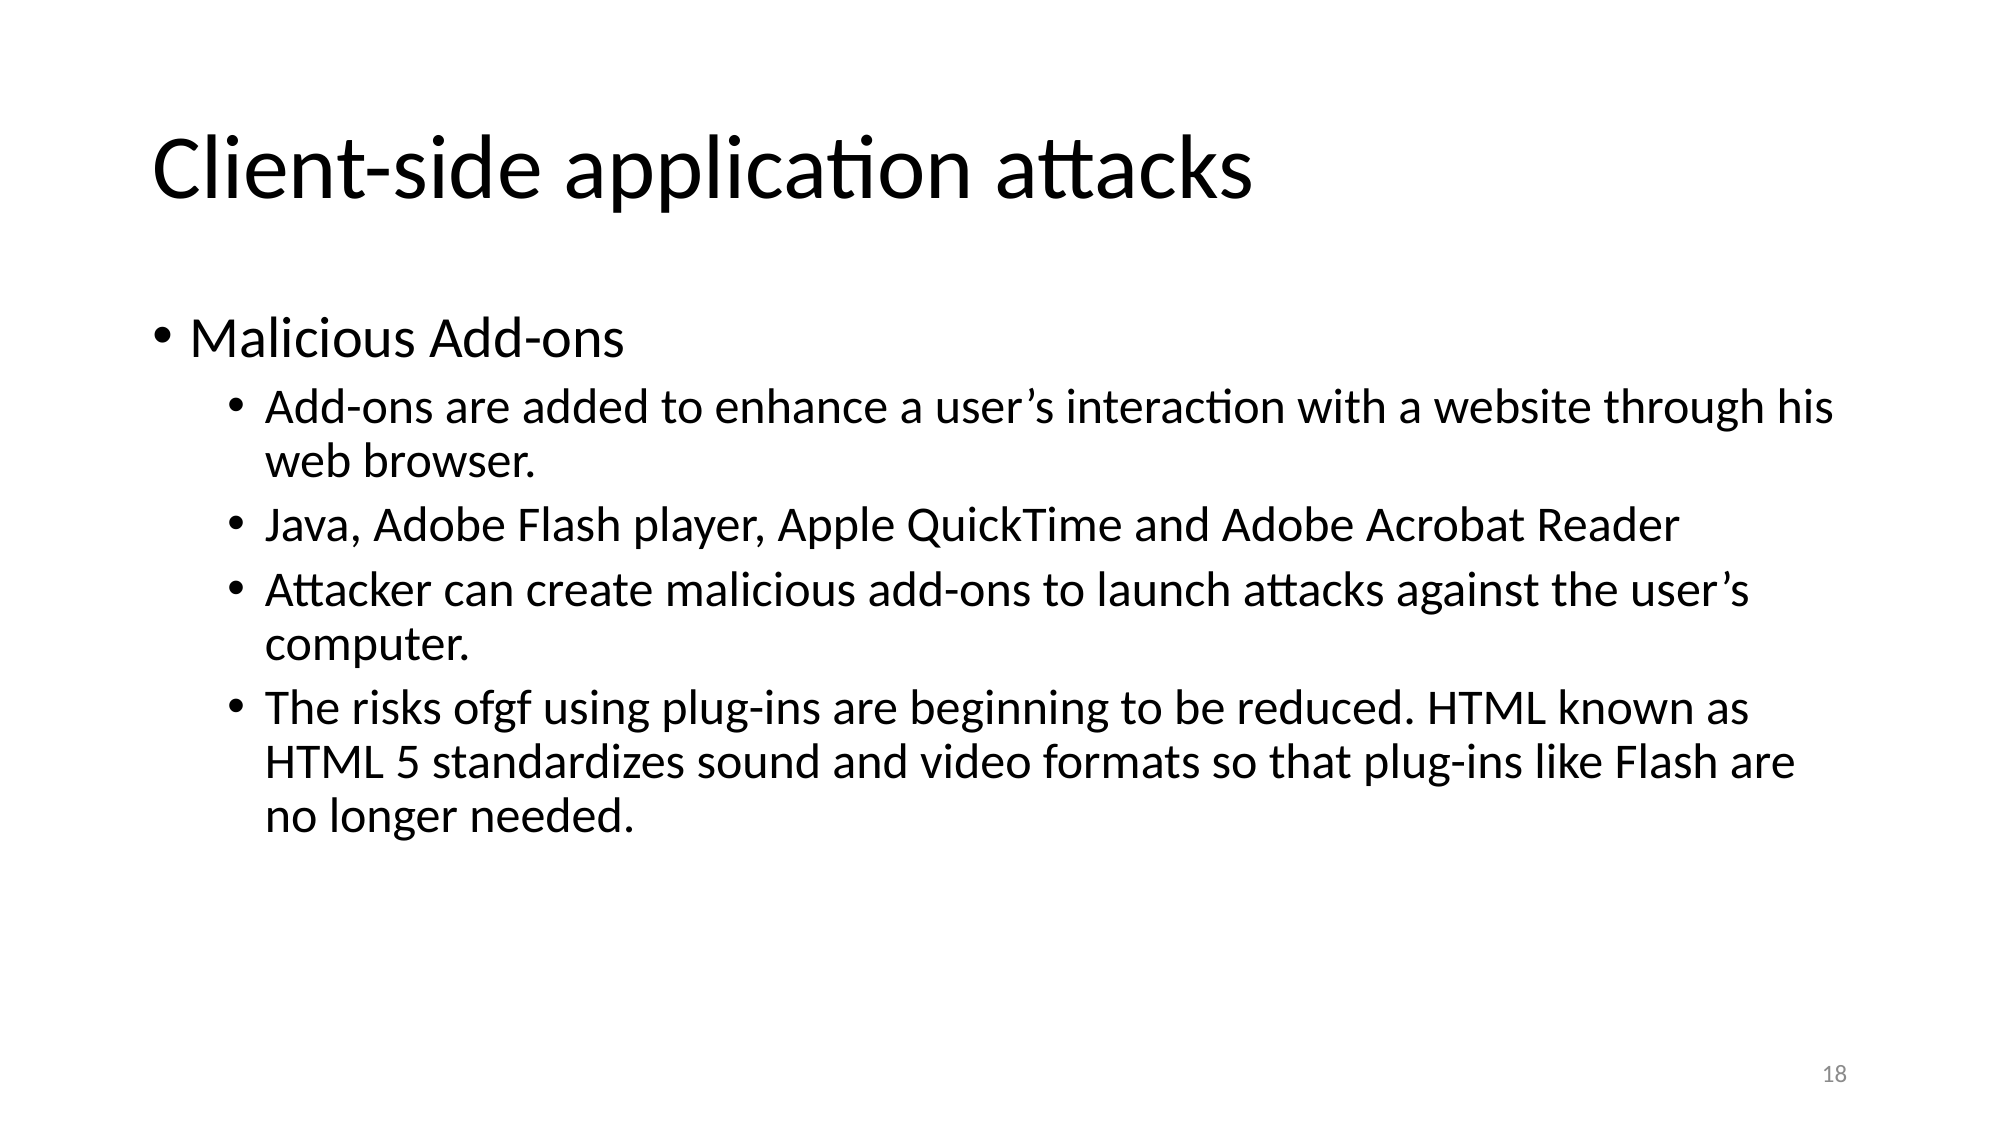

# Client-side application attacks
Malicious Add-ons
Add-ons are added to enhance a user’s interaction with a website through his web browser.
Java, Adobe Flash player, Apple QuickTime and Adobe Acrobat Reader
Attacker can create malicious add-ons to launch attacks against the user’s computer.
The risks ofgf using plug-ins are beginning to be reduced. HTML known as HTML 5 standardizes sound and video formats so that plug-ins like Flash are no longer needed.

18